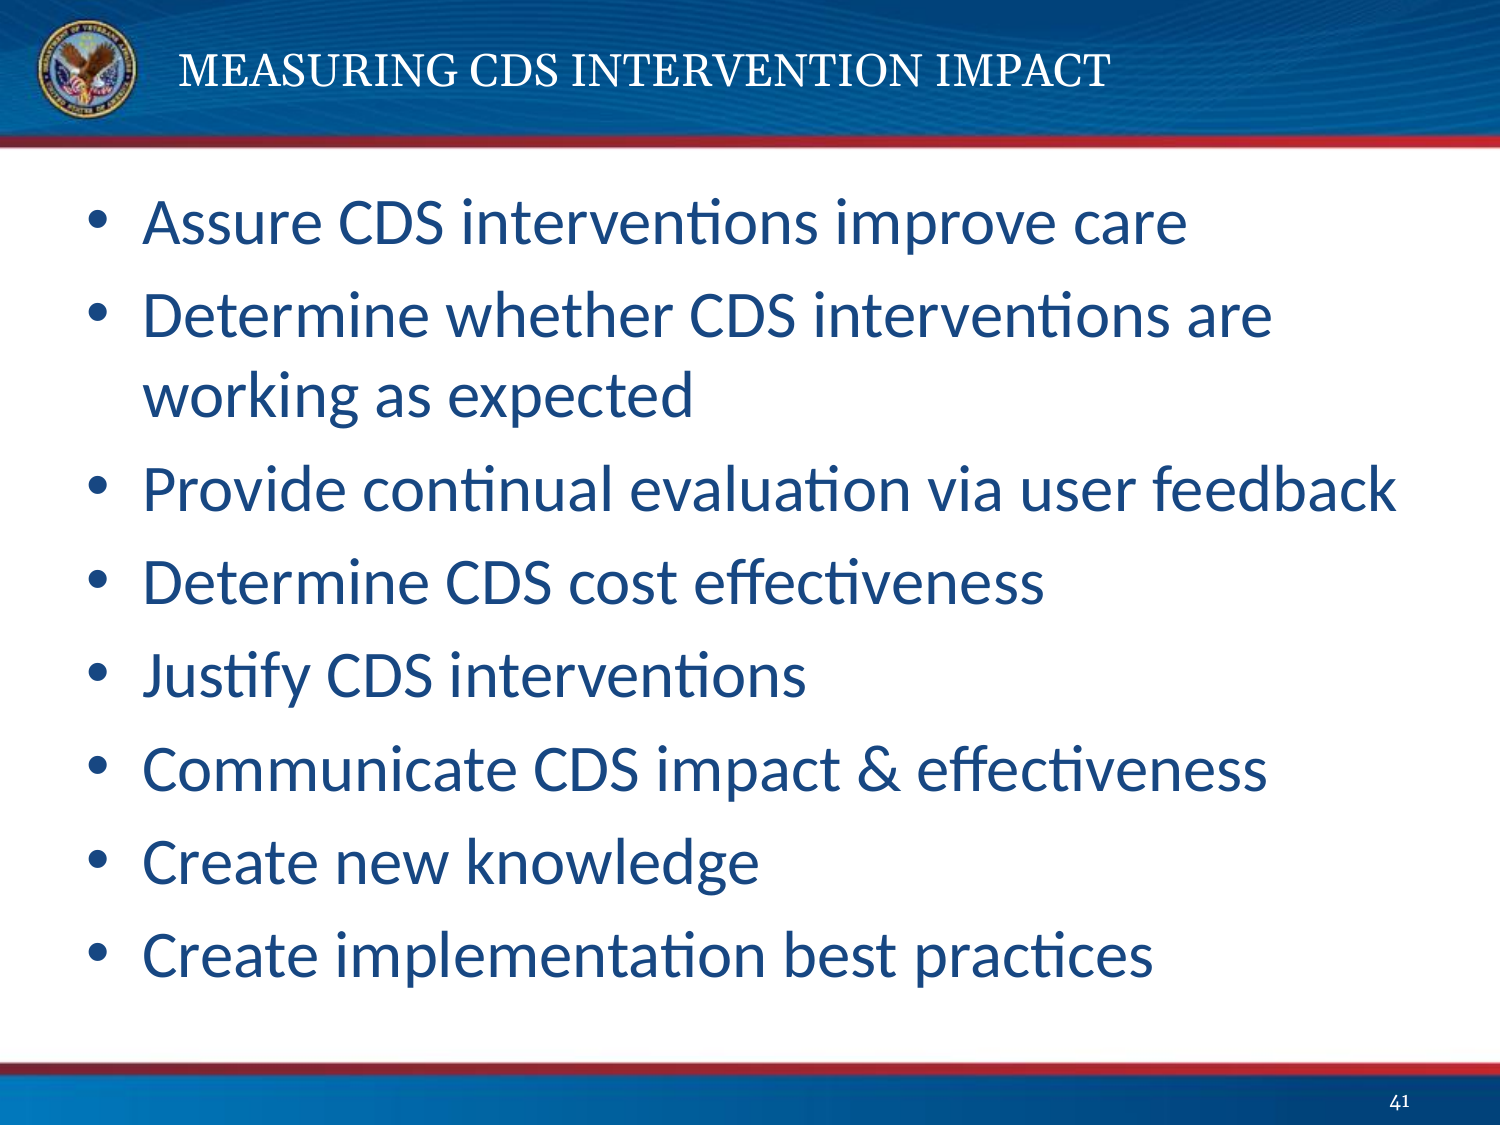

# Measuring CDS Intervention Impact
Assure CDS interventions improve care
Determine whether CDS interventions are working as expected
Provide continual evaluation via user feedback
Determine CDS cost effectiveness
Justify CDS interventions
Communicate CDS impact & effectiveness
Create new knowledge
Create implementation best practices
41